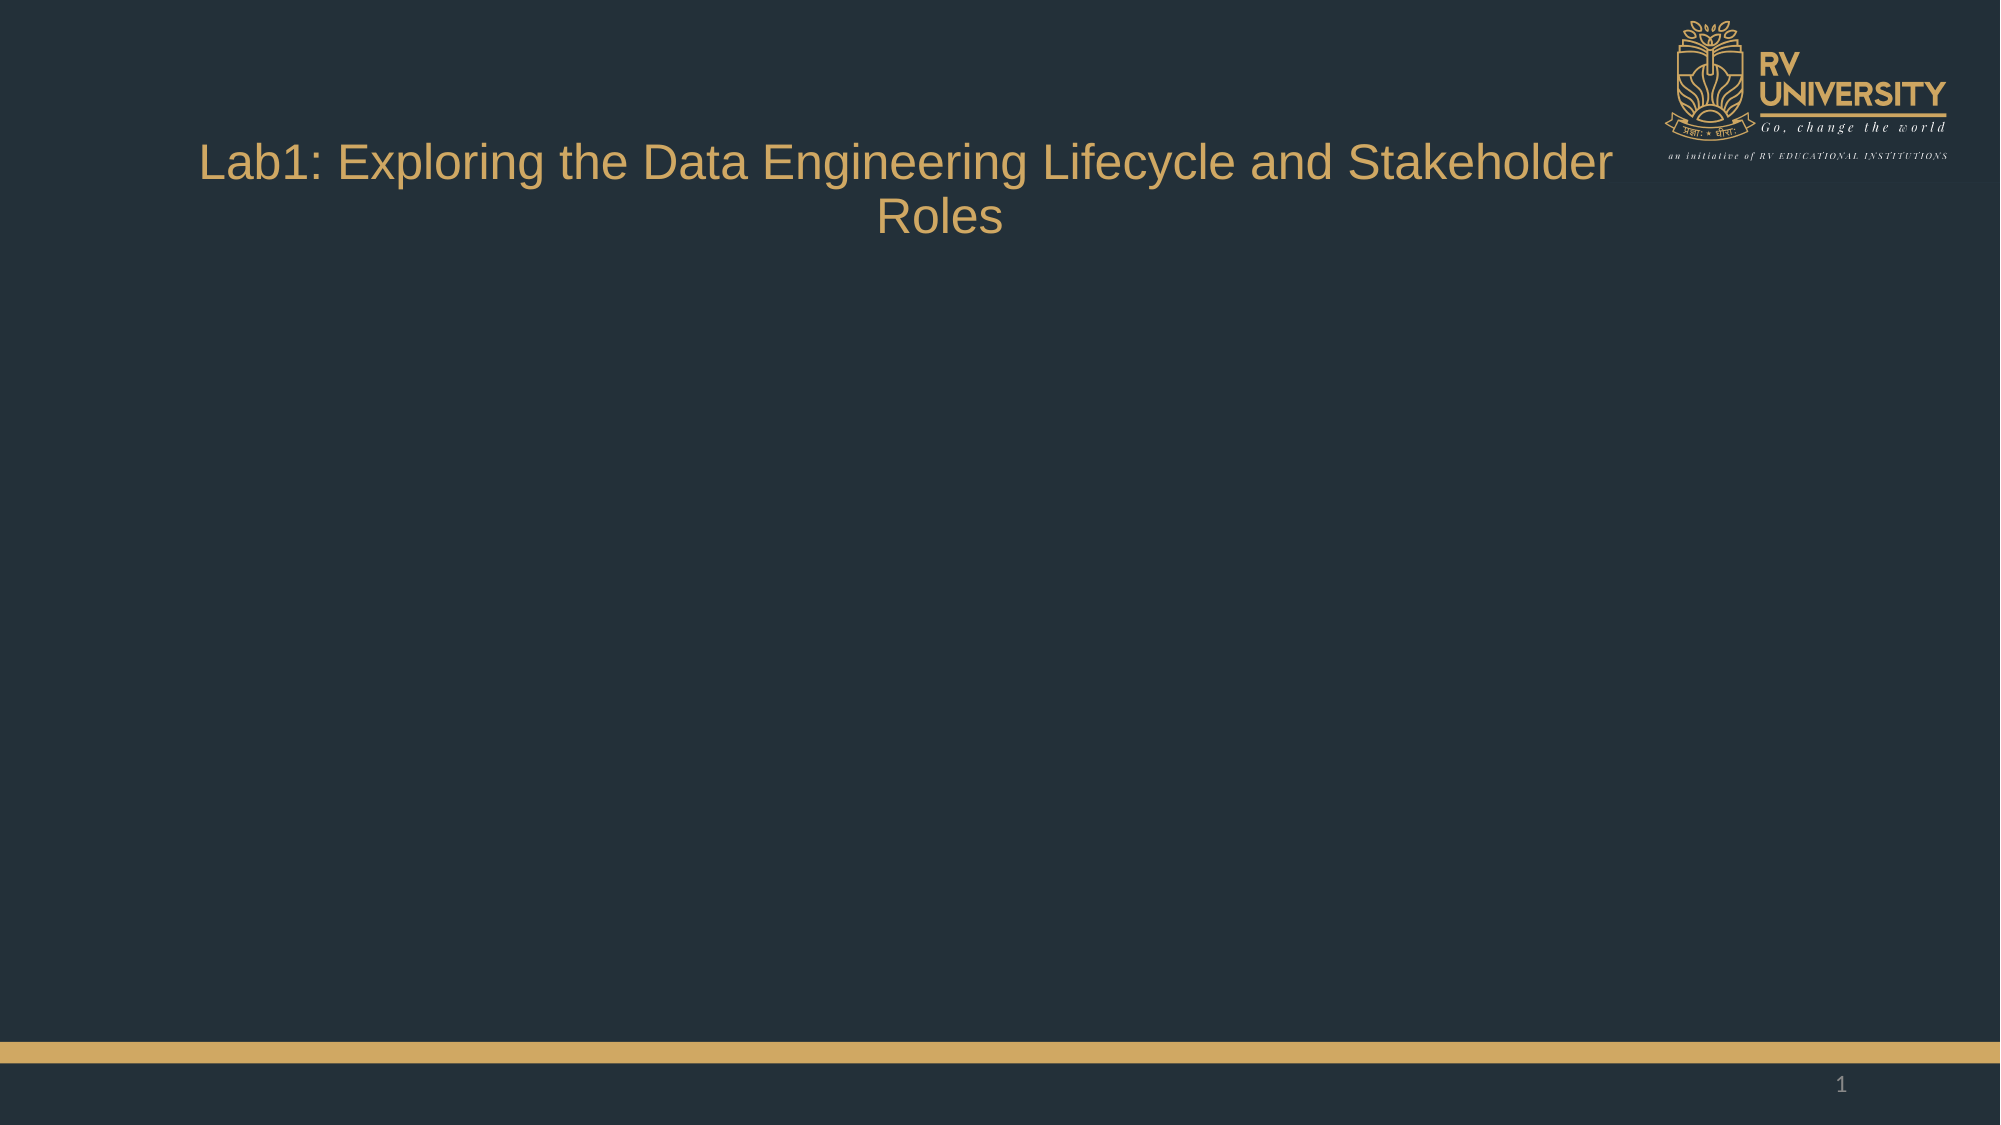

Lab1: Exploring the Data Engineering Lifecycle and Stakeholder Roles
1